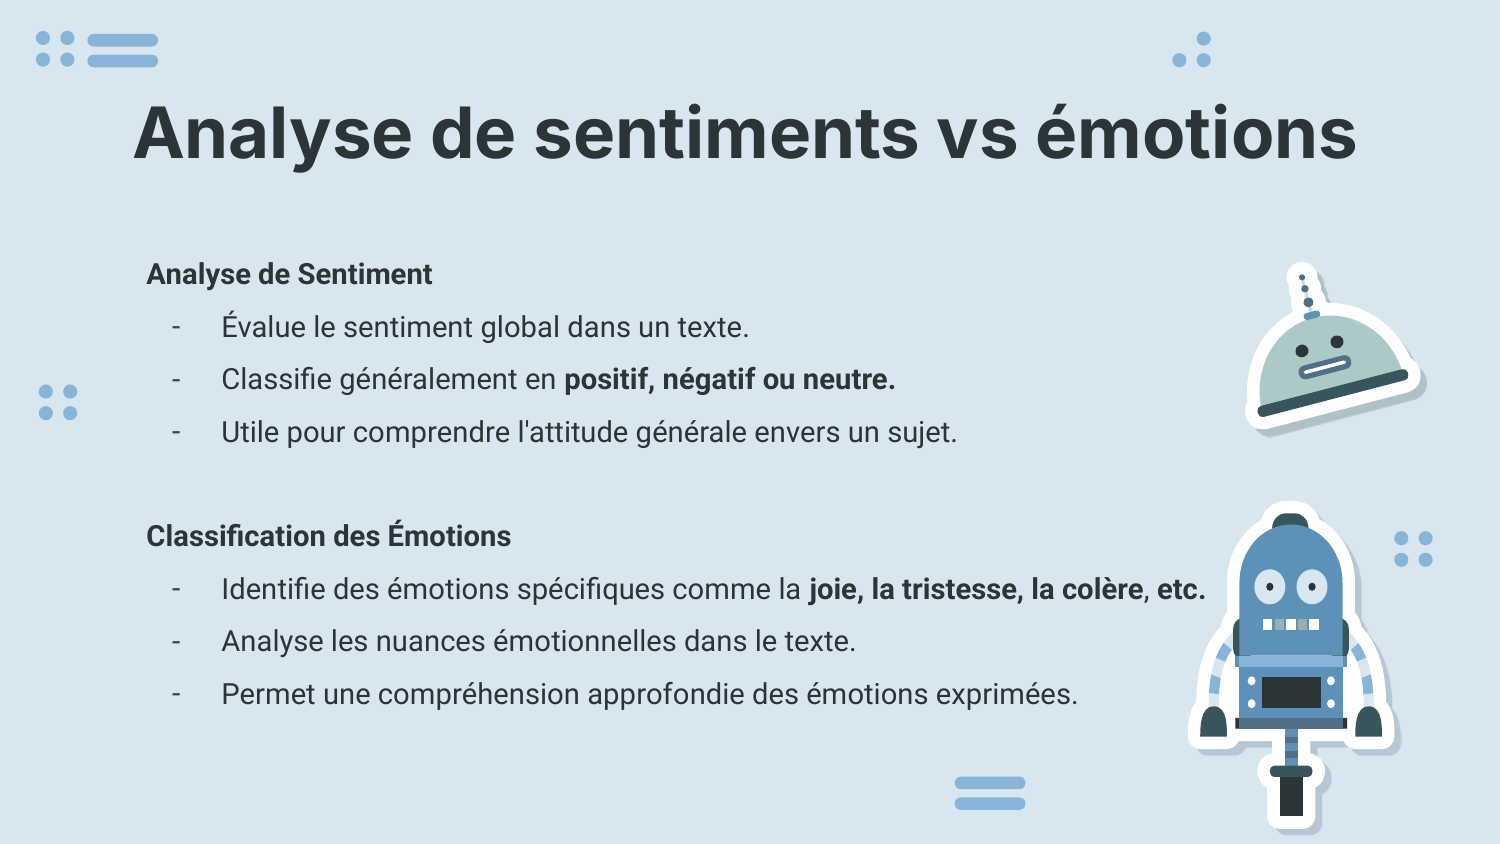

# Analyse de sentiments vs émotions

Analyse de Sentiment
Évalue le sentiment global dans un texte.
Classifie généralement en positif, négatif ou neutre.
Utile pour comprendre l'attitude générale envers un sujet.

Classification des Émotions
Identifie des émotions spécifiques comme la joie, la tristesse, la colère, etc.
Analyse les nuances émotionnelles dans le texte.
Permet une compréhension approfondie des émotions exprimées.